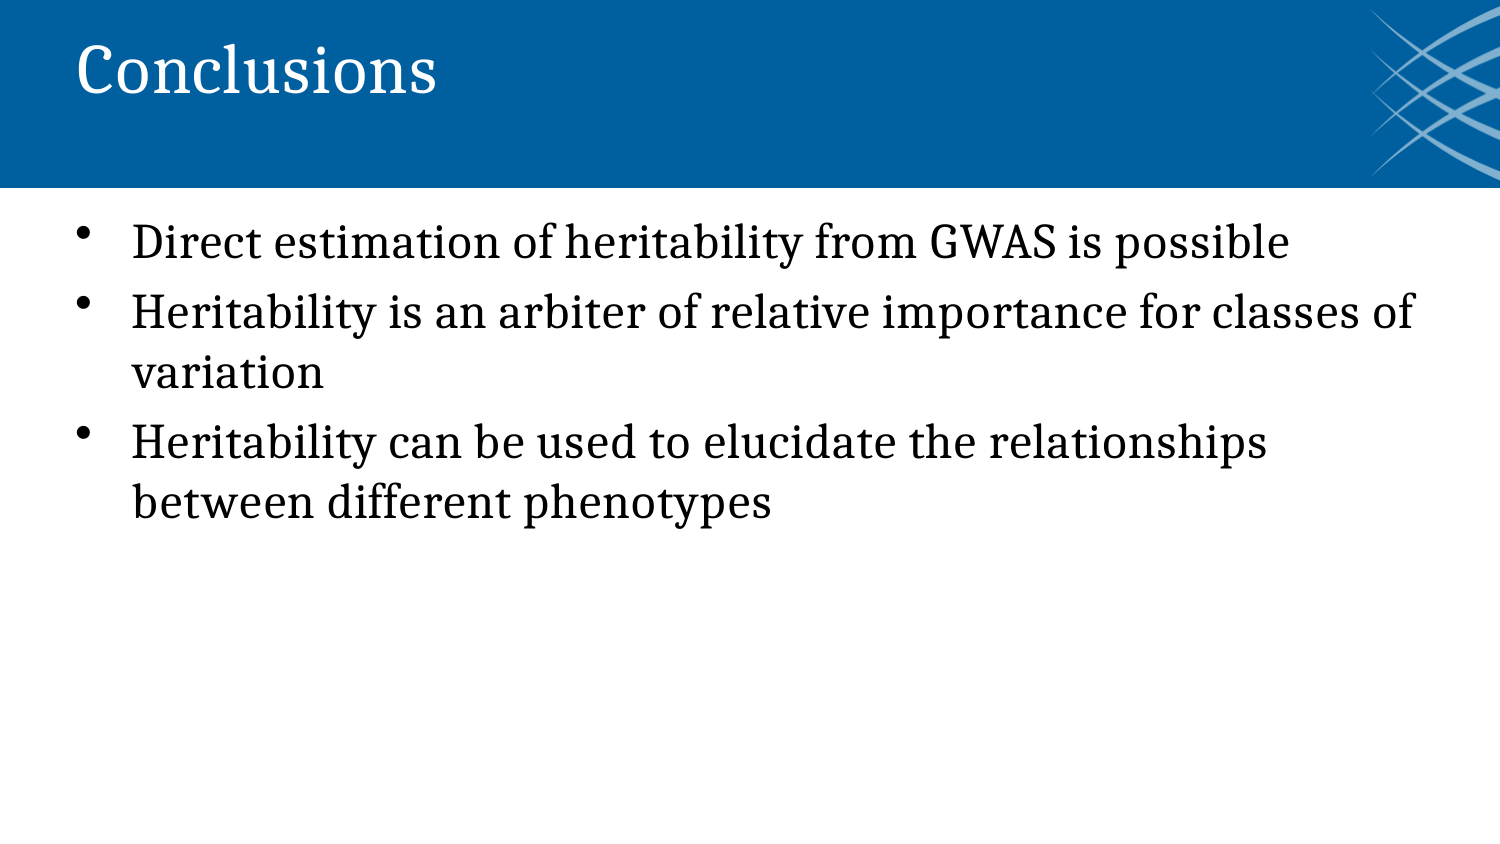

# Conclusions
Direct estimation of heritability from GWAS is possible
Heritability is an arbiter of relative importance for classes of variation
Heritability can be used to elucidate the relationships between different phenotypes